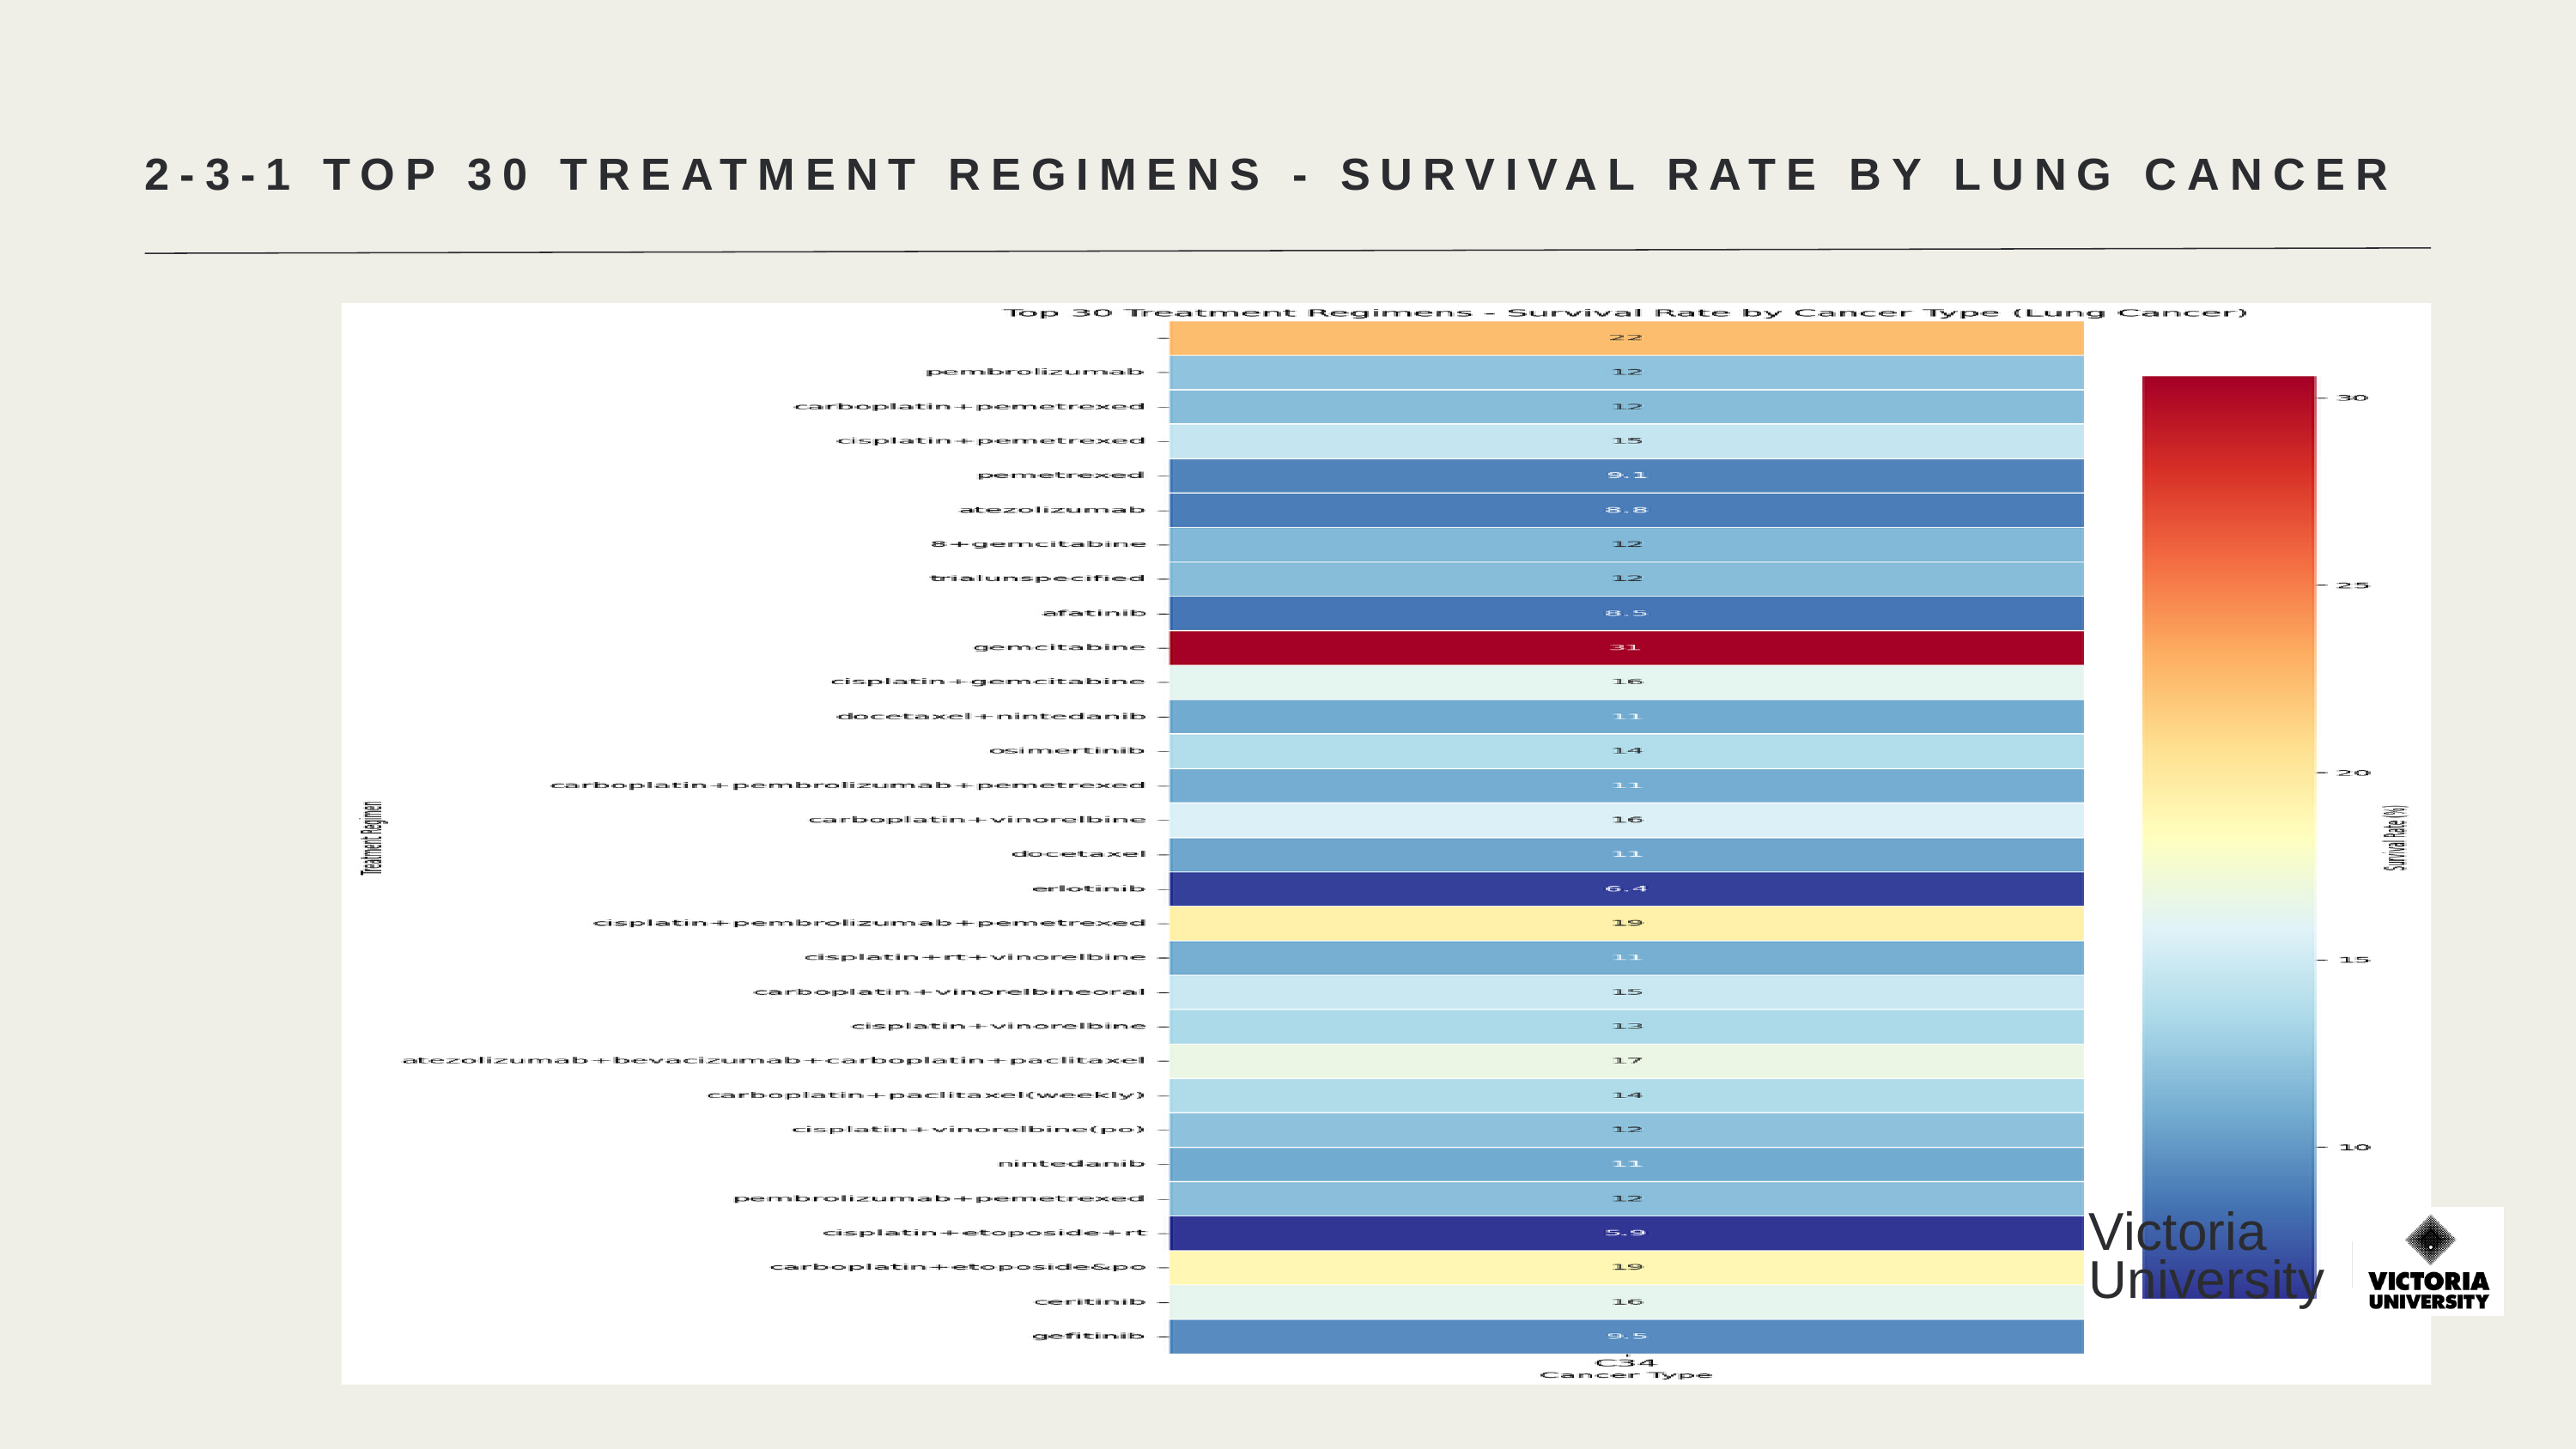

2-3-1 TOP 30 TREATMENT REGIMENS - SURVIVAL RATE BY LUNG CANCER

Victoria
University